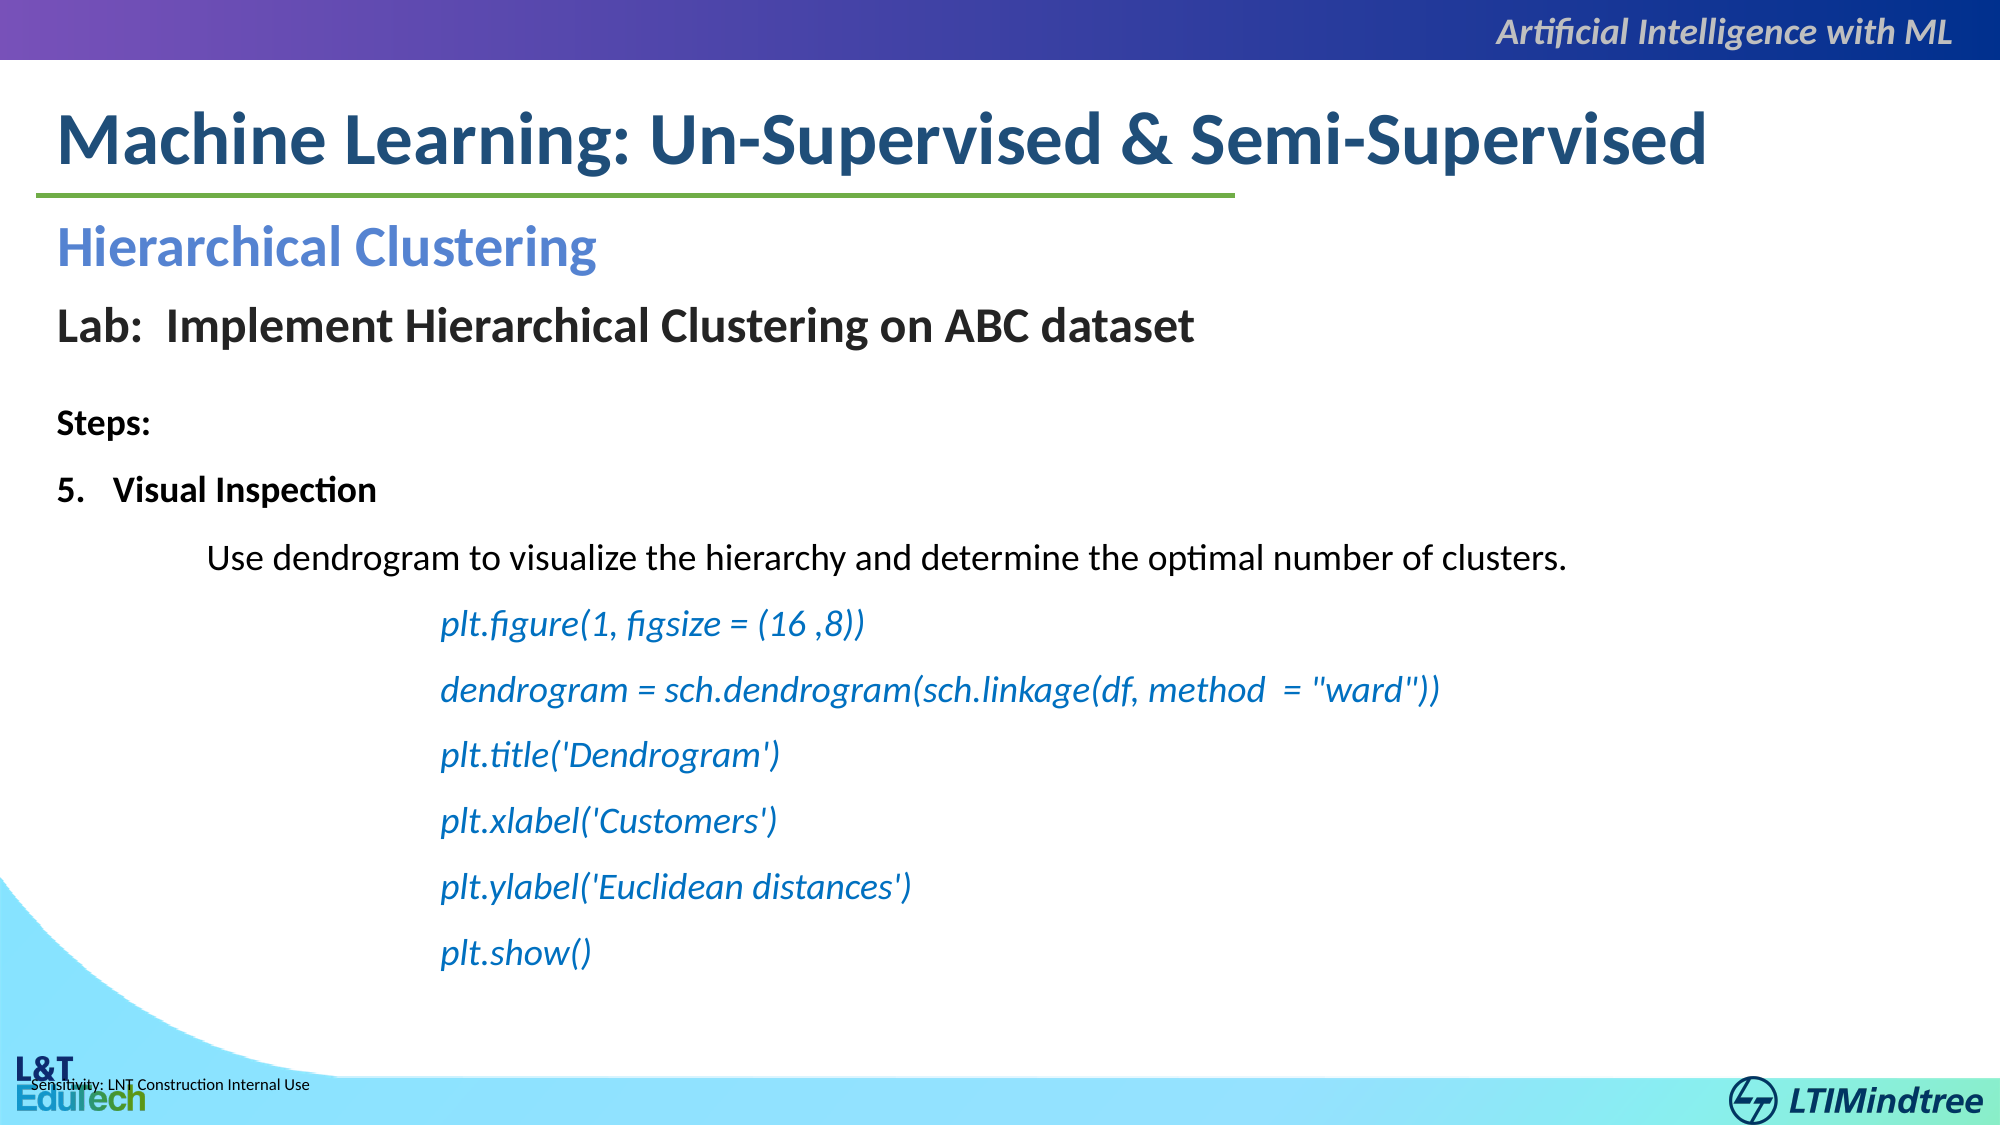

Artificial Intelligence with ML
Machine Learning: Un-Supervised & Semi-Supervised
Hierarchical Clustering
Lab:  Implement Hierarchical Clustering on ABC dataset
Steps:
Visual Inspection
Use dendrogram to visualize the hierarchy and determine the optimal number of clusters.
plt.figure(1, figsize = (16 ,8))
dendrogram = sch.dendrogram(sch.linkage(df, method  = "ward"))
plt.title('Dendrogram')
plt.xlabel('Customers')
plt.ylabel('Euclidean distances')
plt.show()